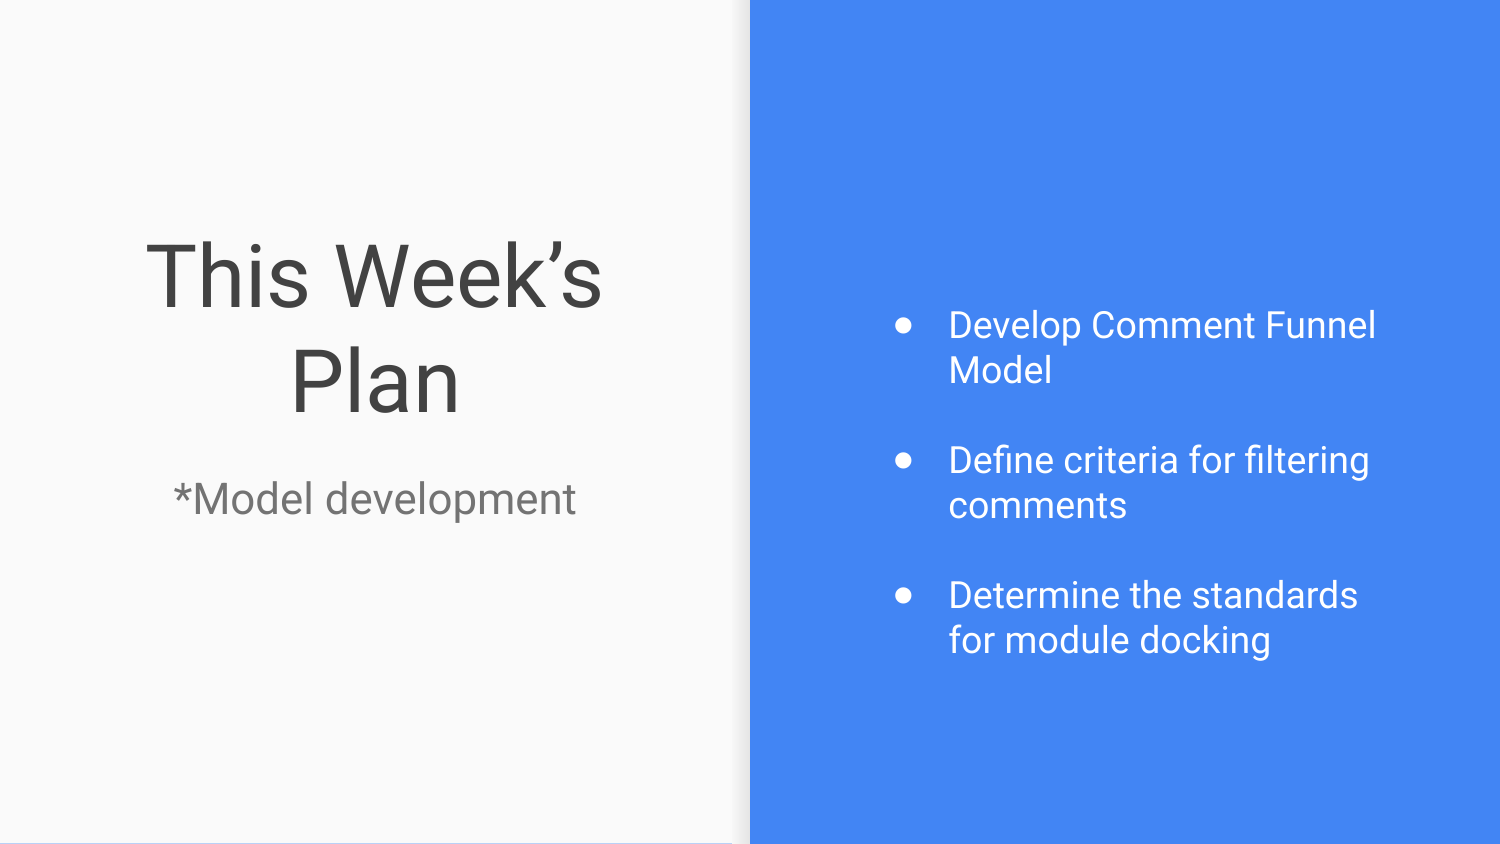

# This Week’s Plan
Develop Comment Funnel Model

Define criteria for filtering comments

Determine the standards for module docking
*Model development